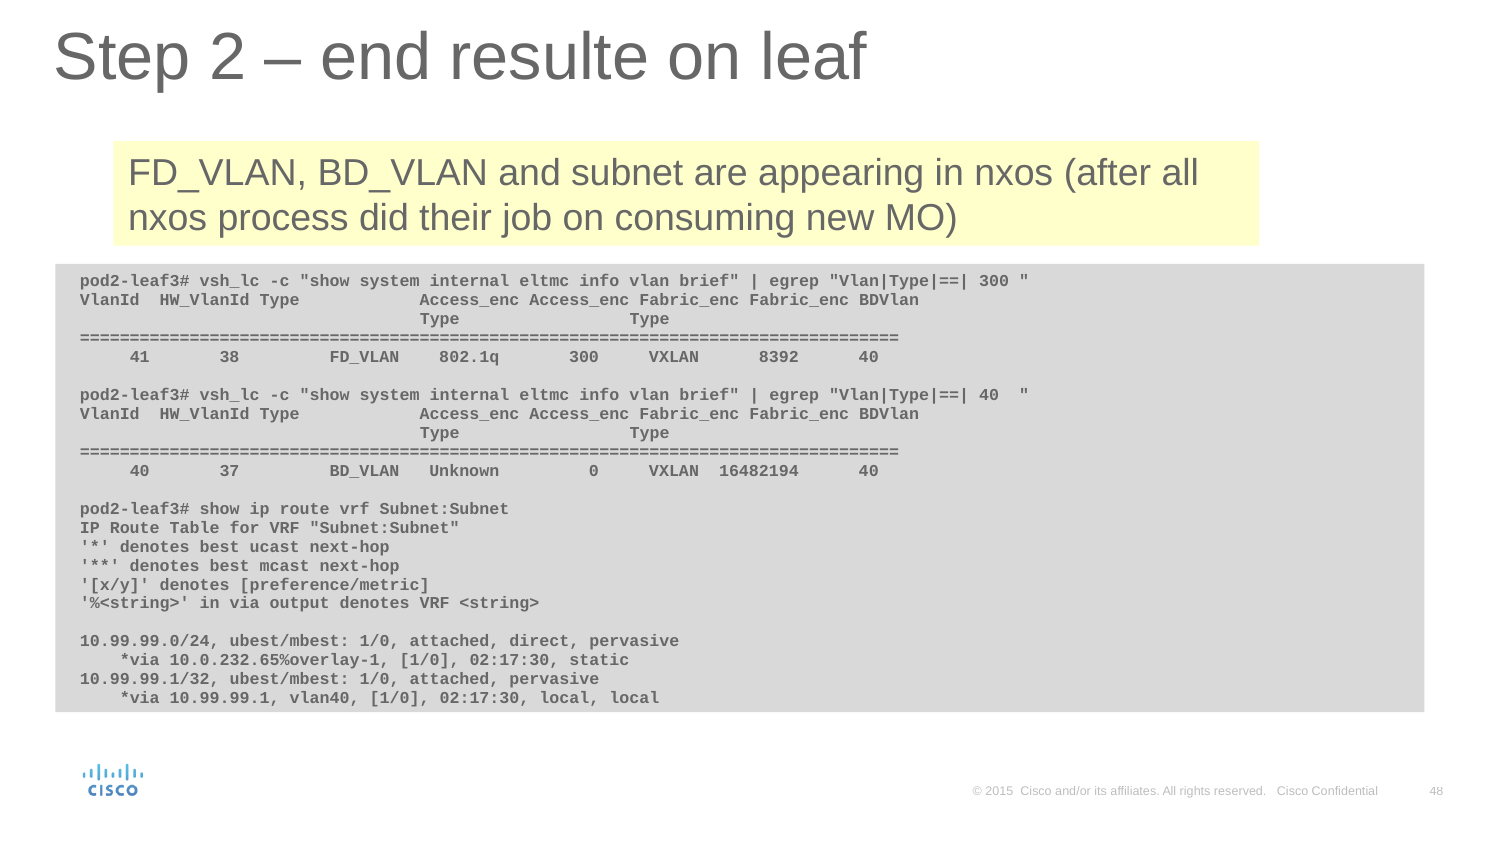

# Step 2 – end resulte on leaf
FD_VLAN, BD_VLAN and subnet are appearing in nxos (after all nxos process did their job on consuming new MO)
pod2-leaf3# vsh_lc -c "show system internal eltmc info vlan brief" | egrep "Vlan|Type|==| 300 "
VlanId  HW_VlanId Type            Access_enc Access_enc Fabric_enc Fabric_enc BDVlan
                                  Type                 Type
==================================================================================
     41       38         FD_VLAN    802.1q       300     VXLAN      8392      40

pod2-leaf3# vsh_lc -c "show system internal eltmc info vlan brief" | egrep "Vlan|Type|==| 40  "
VlanId  HW_VlanId Type            Access_enc Access_enc Fabric_enc Fabric_enc BDVlan
                                  Type                 Type
==================================================================================
     40       37         BD_VLAN   Unknown         0     VXLAN  16482194      40

pod2-leaf3# show ip route vrf Subnet:Subnet
IP Route Table for VRF "Subnet:Subnet"
'*' denotes best ucast next-hop
'**' denotes best mcast next-hop
'[x/y]' denotes [preference/metric]
'%<string>' in via output denotes VRF <string>

10.99.99.0/24, ubest/mbest: 1/0, attached, direct, pervasive
    *via 10.0.232.65%overlay-1, [1/0], 02:17:30, static
10.99.99.1/32, ubest/mbest: 1/0, attached, pervasive
    *via 10.99.99.1, vlan40, [1/0], 02:17:30, local, local